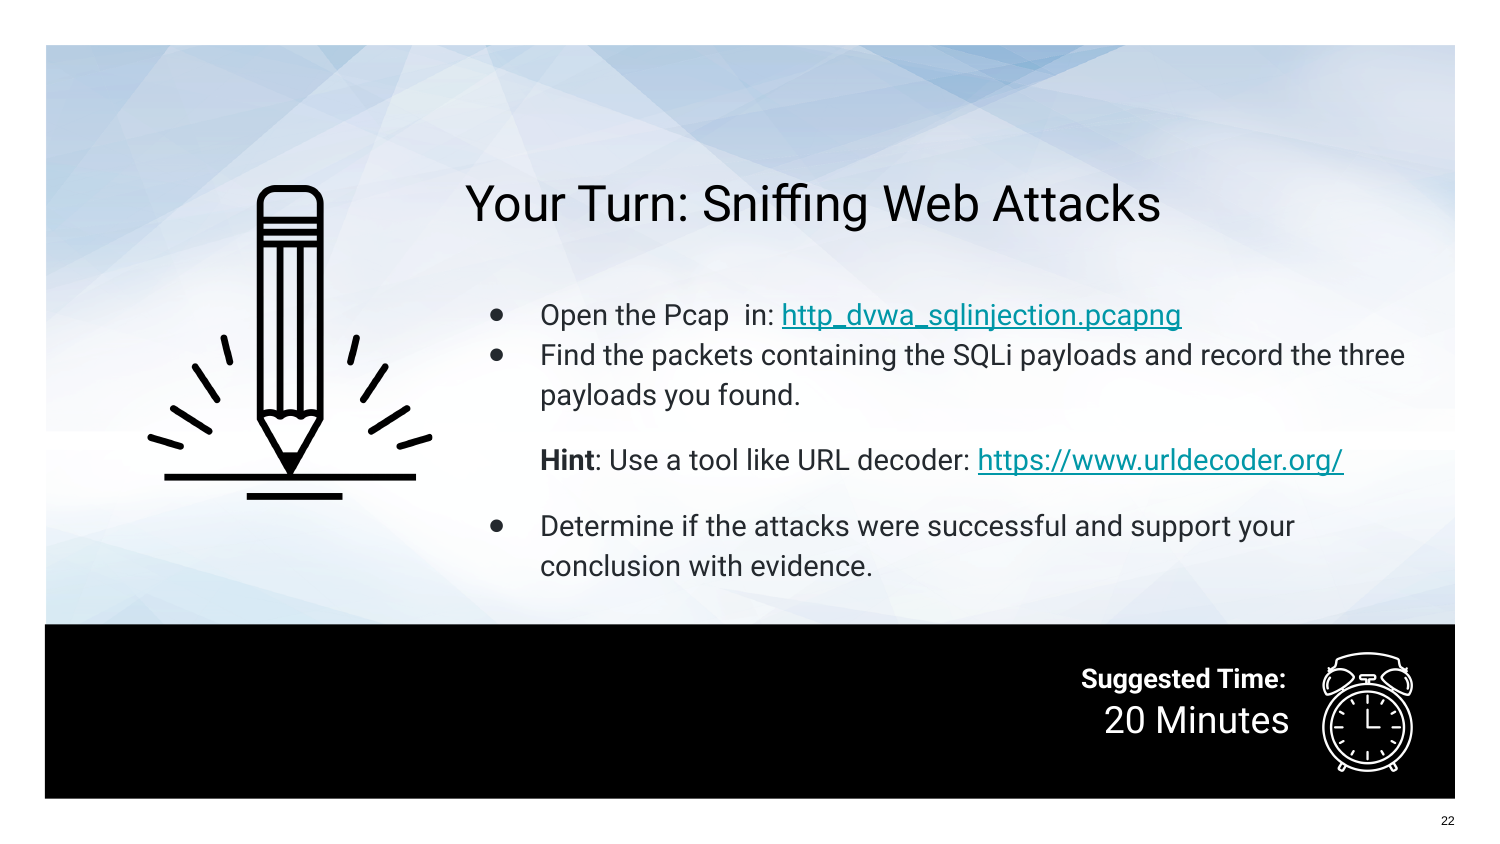

Your Turn: Sniffing Web Attacks

Open the Pcap  in: http_dvwa_sqlinjection.pcapng
Find the packets containing the SQLi payloads and record the three payloads you found.
Hint: Use a tool like URL decoder: https://www.urldecoder.org/
Determine if the attacks were successful and support your conclusion with evidence.

# 20 Minutes

22